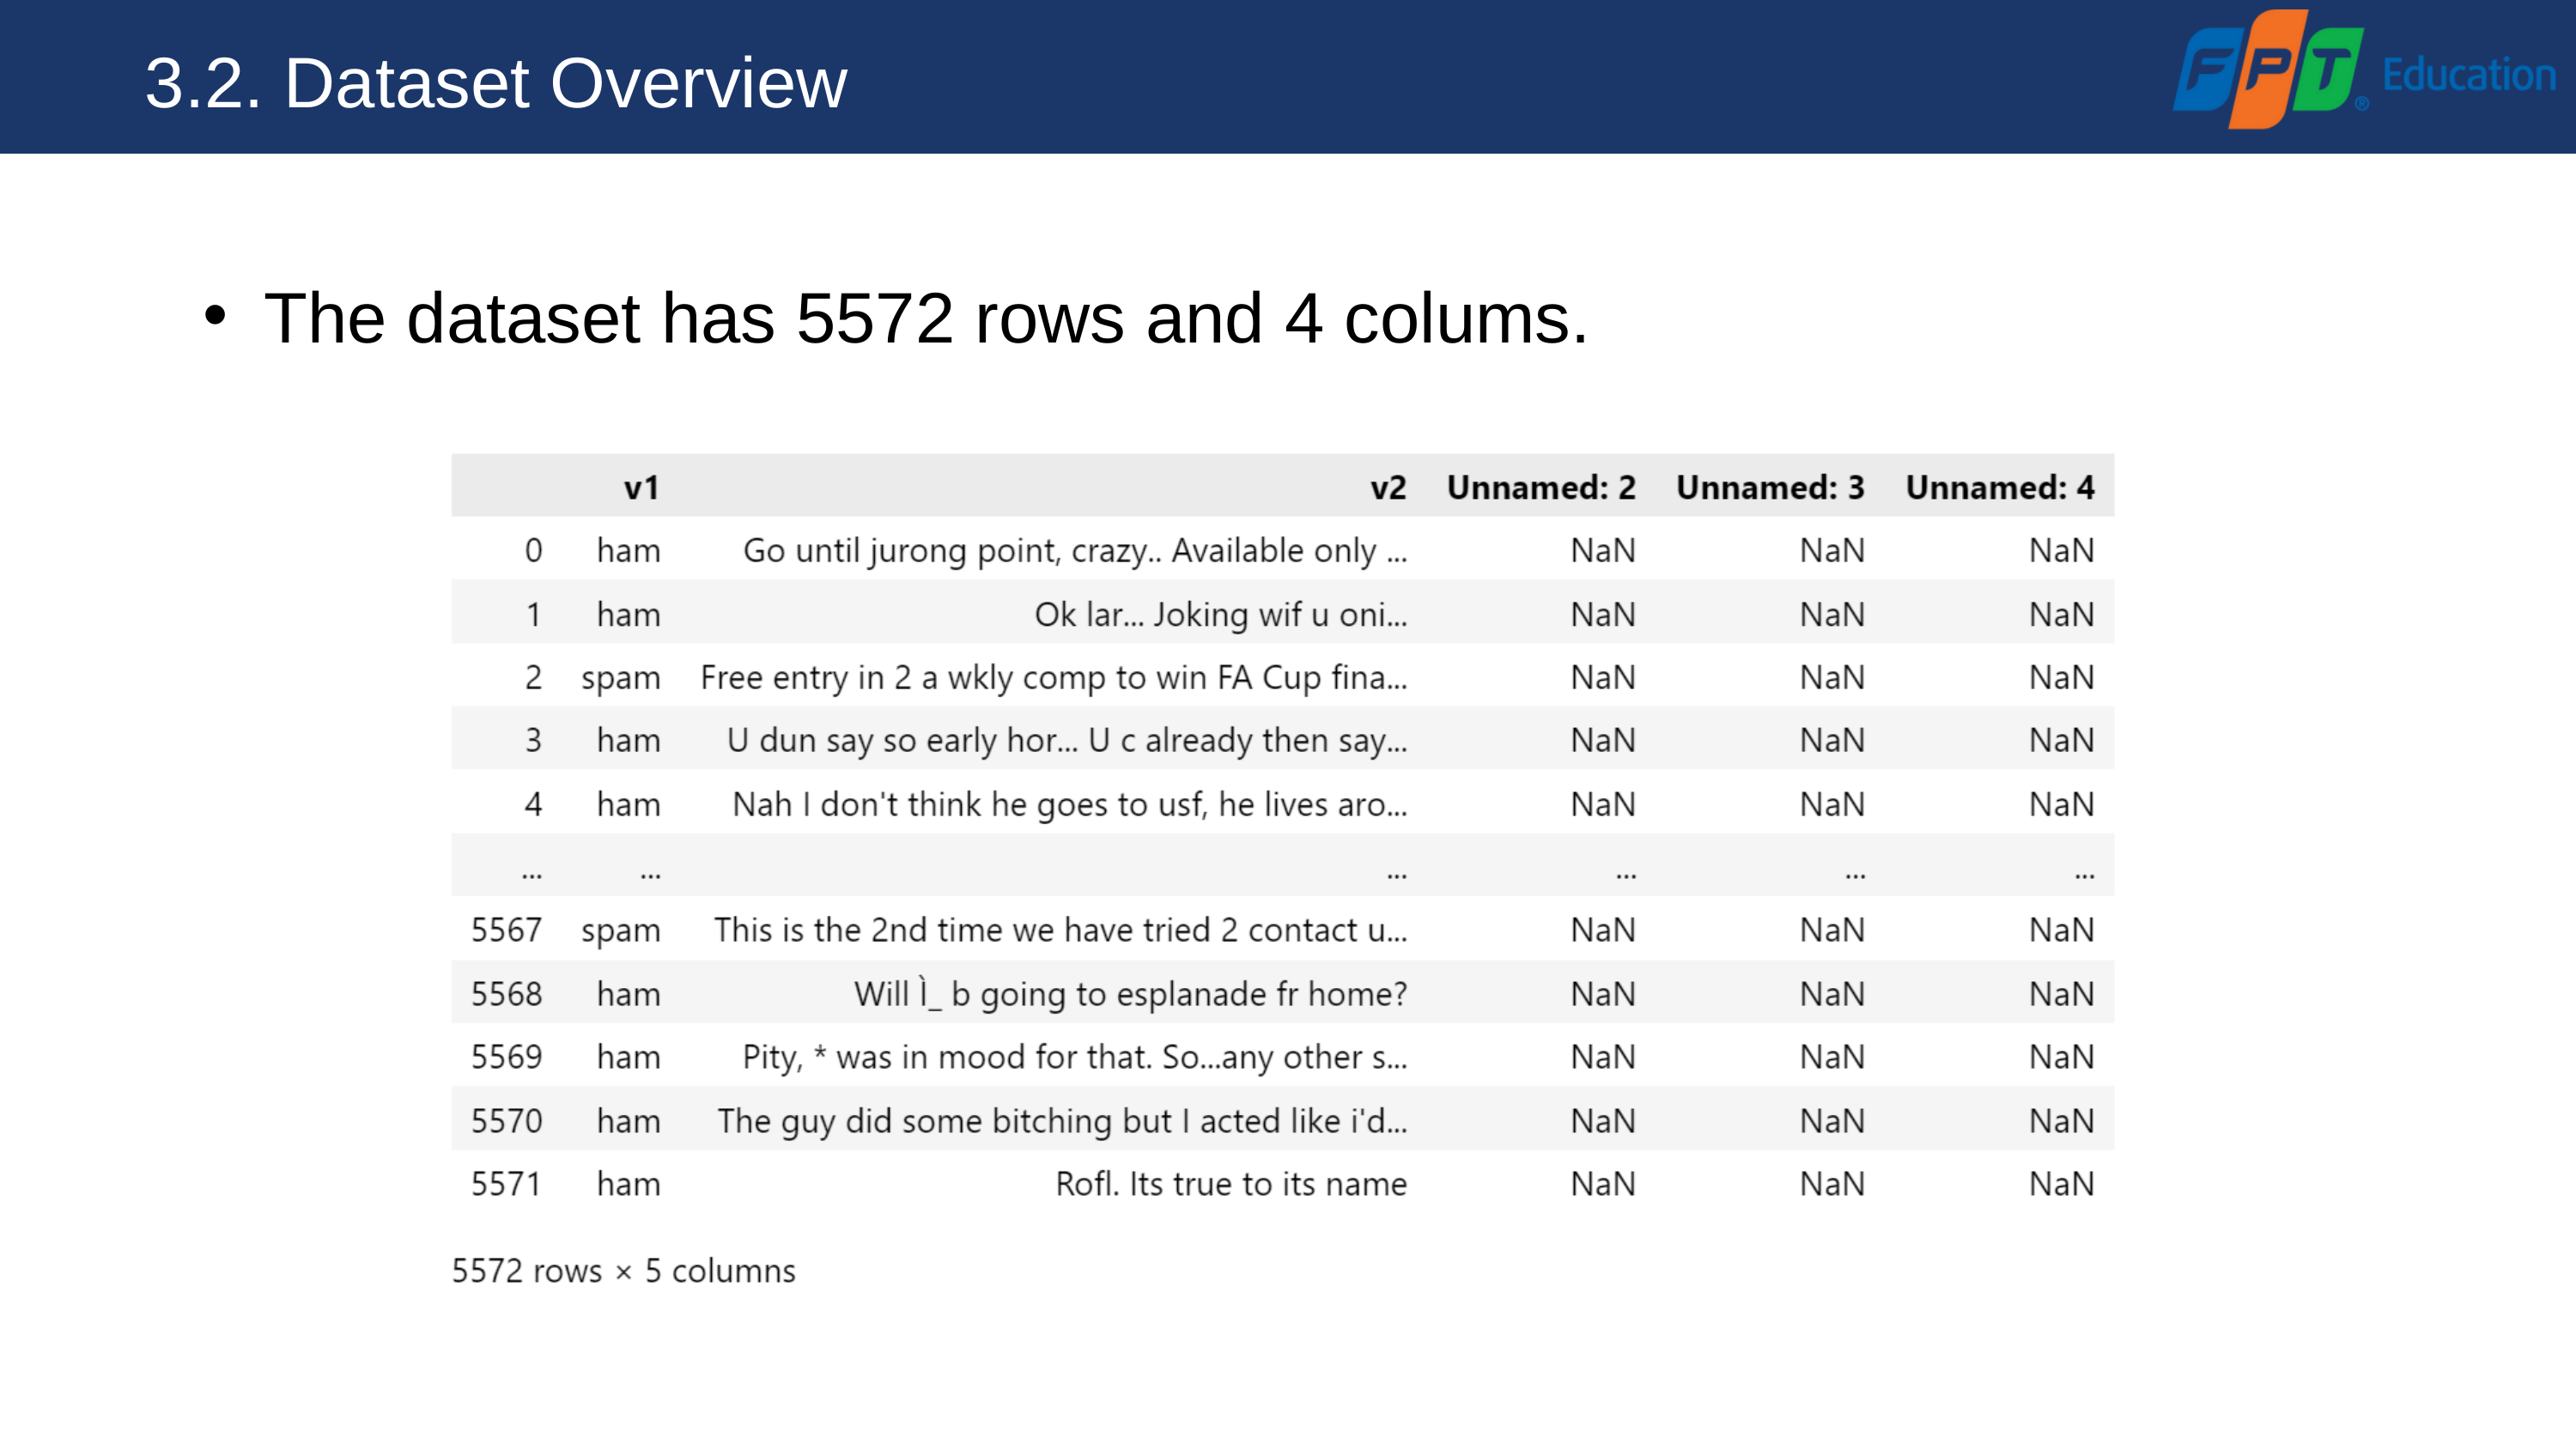

3.2. Dataset Overview
The dataset has 5572 rows and 4 colums.